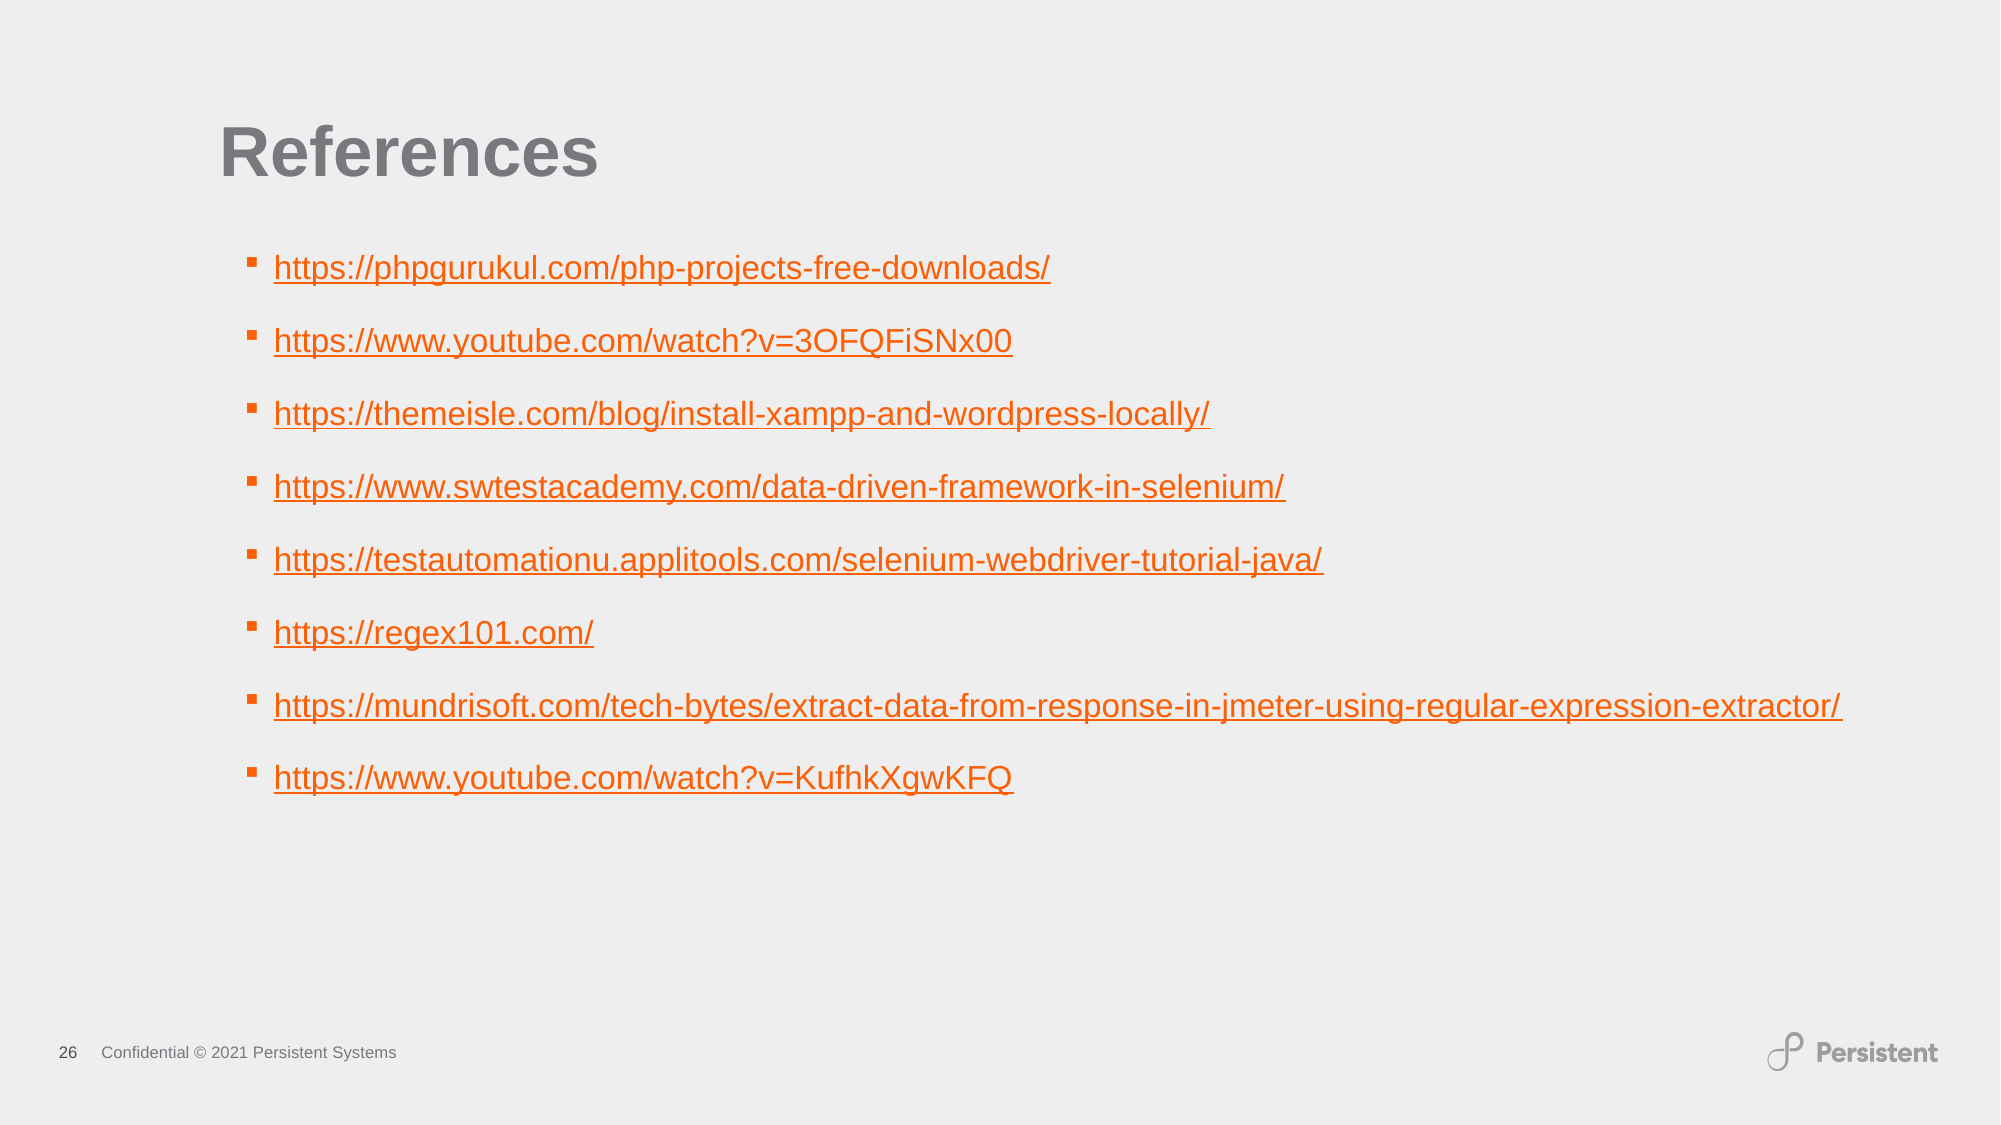

References
https://phpgurukul.com/php-projects-free-downloads/
https://www.youtube.com/watch?v=3OFQFiSNx00
https://themeisle.com/blog/install-xampp-and-wordpress-locally/
https://www.swtestacademy.com/data-driven-framework-in-selenium/
https://testautomationu.applitools.com/selenium-webdriver-tutorial-java/
https://regex101.com/
https://mundrisoft.com/tech-bytes/extract-data-from-response-in-jmeter-using-regular-expression-extractor/
https://www.youtube.com/watch?v=KufhkXgwKFQ

26